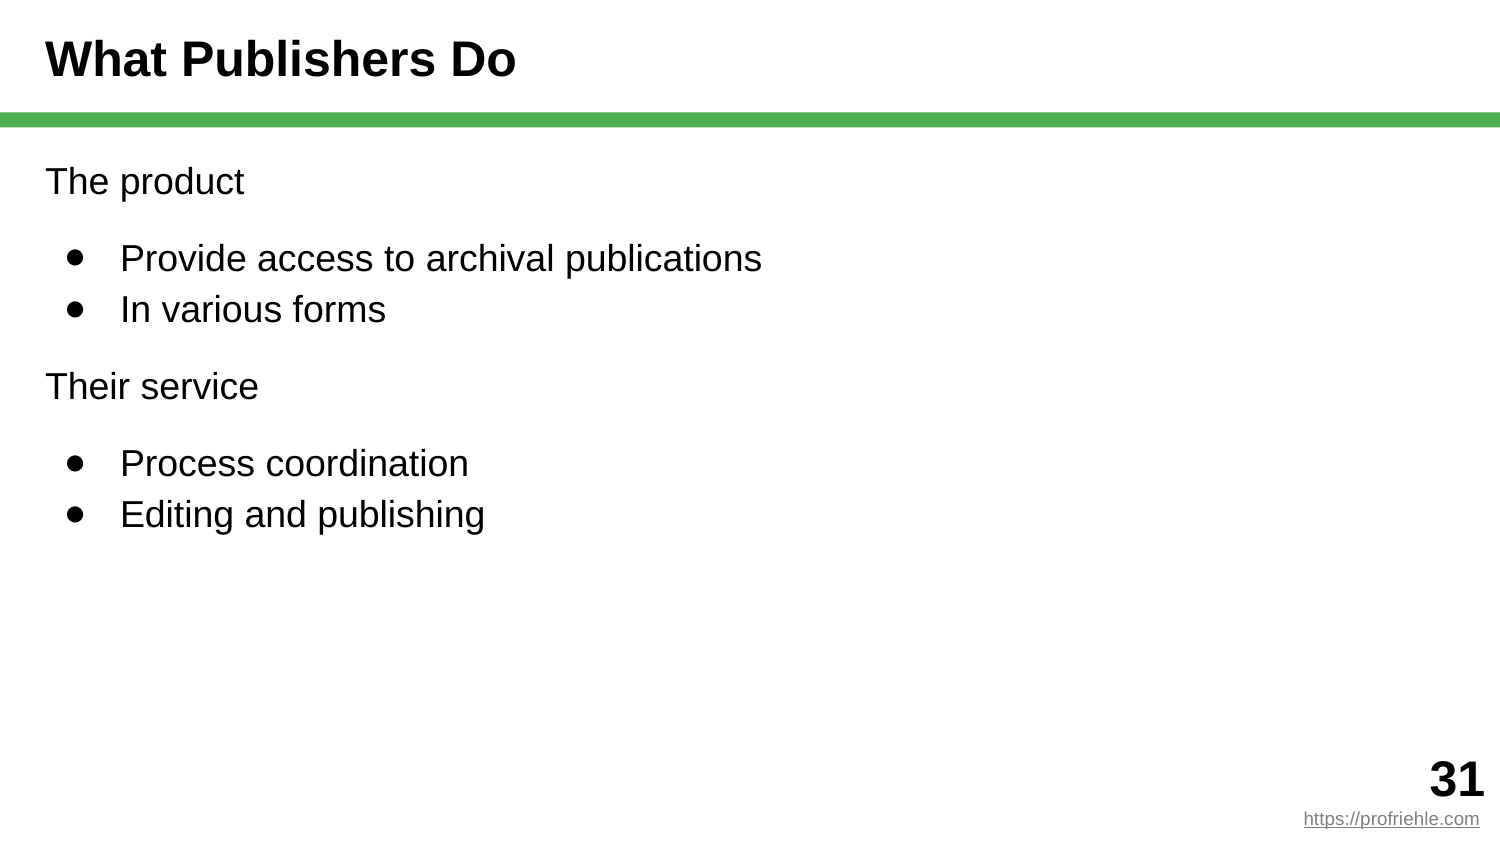

# What Publishers Do
The product
Provide access to archival publications
In various forms
Their service
Process coordination
Editing and publishing

31
https://profriehle.com